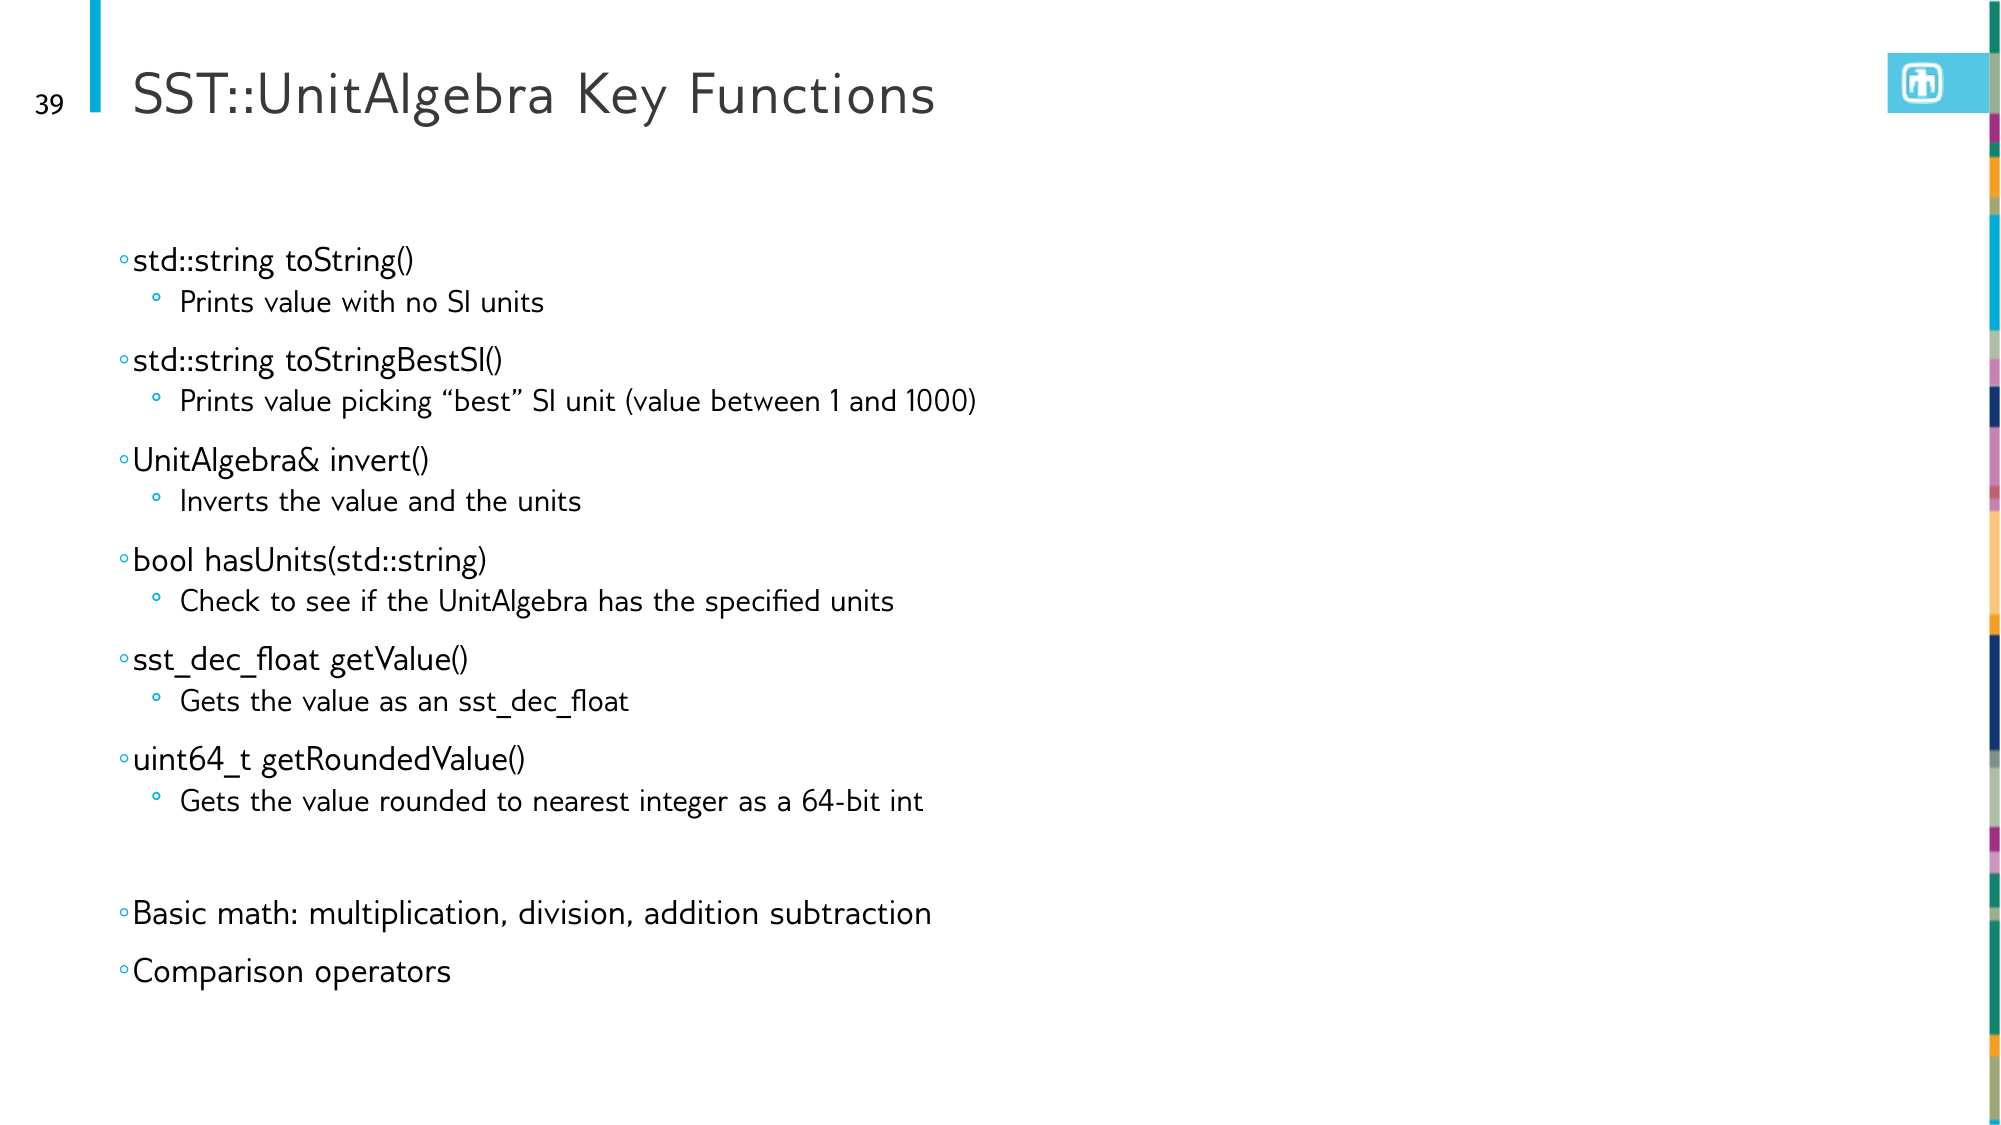

# SST::UnitAlgebra Key Functions
39
std::string toString()
Prints value with no SI units
std::string toStringBestSI()
Prints value picking “best” SI unit (value between 1 and 1000)
UnitAlgebra& invert()
Inverts the value and the units
bool hasUnits(std::string)
Check to see if the UnitAlgebra has the specified units
sst_dec_float getValue()
Gets the value as an sst_dec_float
uint64_t getRoundedValue()
Gets the value rounded to nearest integer as a 64-bit int

Basic math: multiplication, division, addition subtraction
Comparison operators